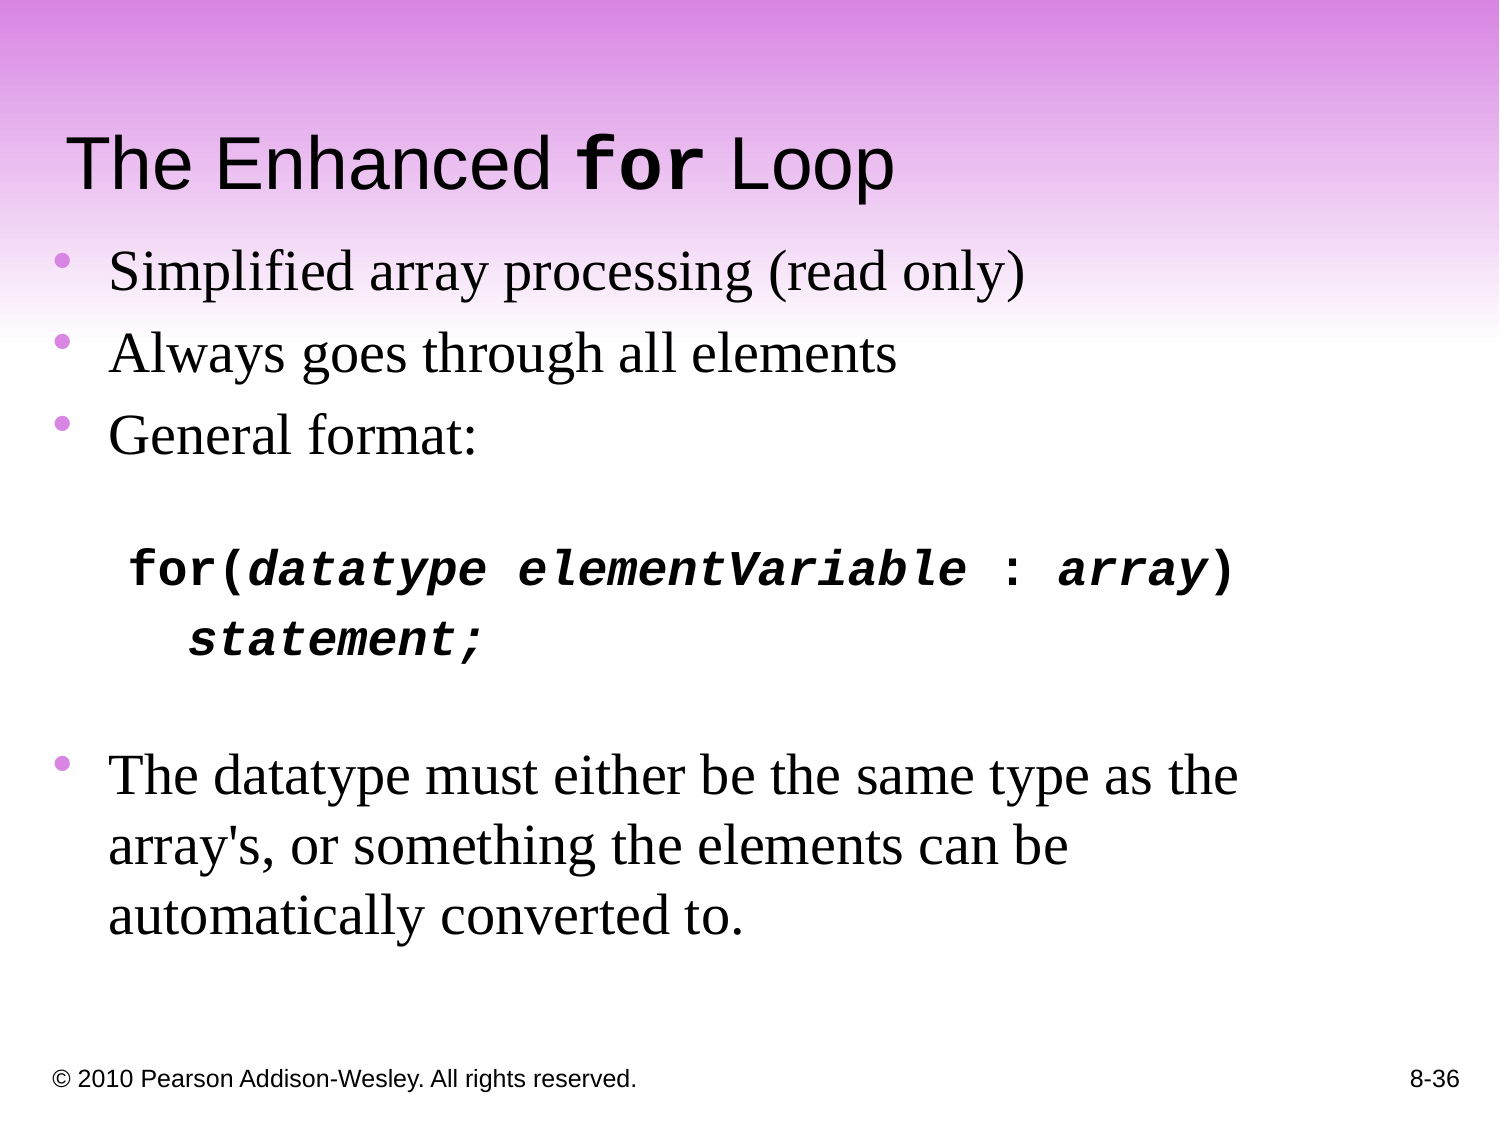

The Enhanced for Loop
Simplified array processing (read only)
Always goes through all elements
General format:
for(datatype elementVariable : array)
  statement;

The datatype must either be the same type as the array's, or something the elements can be automatically converted to.
8-36